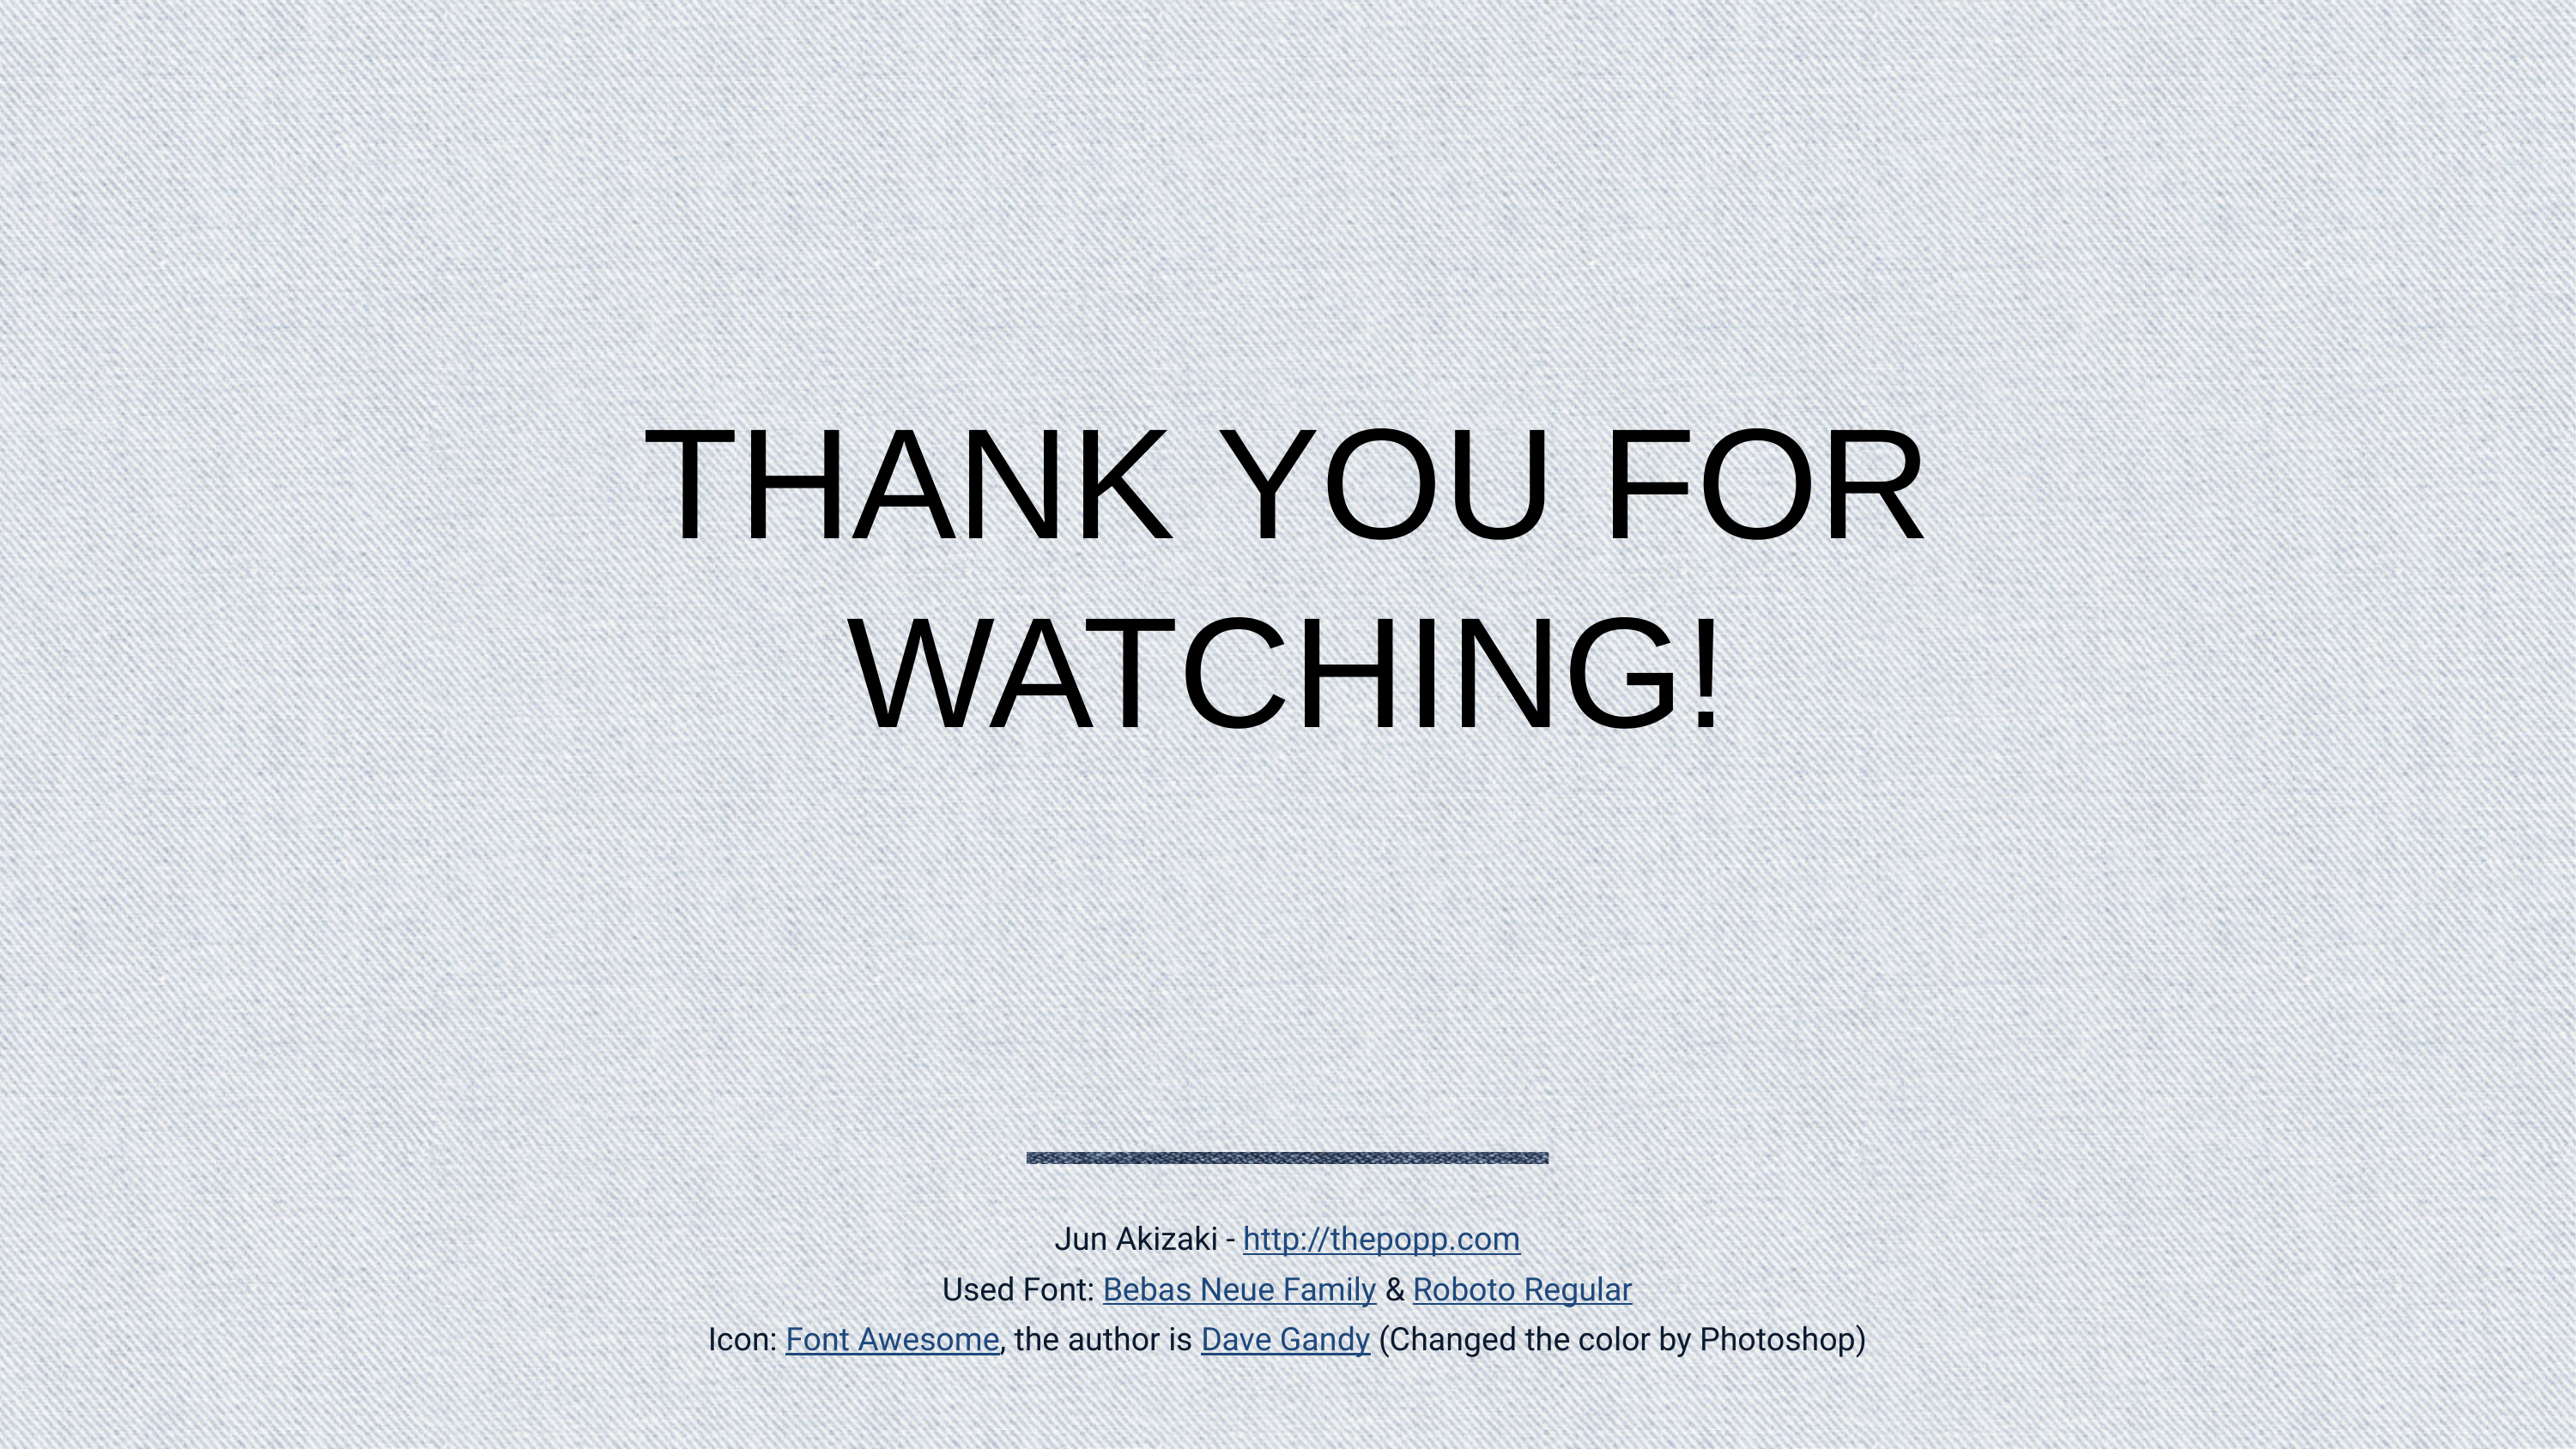

# THANK YOU FOR WATCHING!
Jun Akizaki - http://thepopp.com
Used Font: Bebas Neue Family & Roboto Regular
Icon: Font Awesome, the author is Dave Gandy (Changed the color by Photoshop)